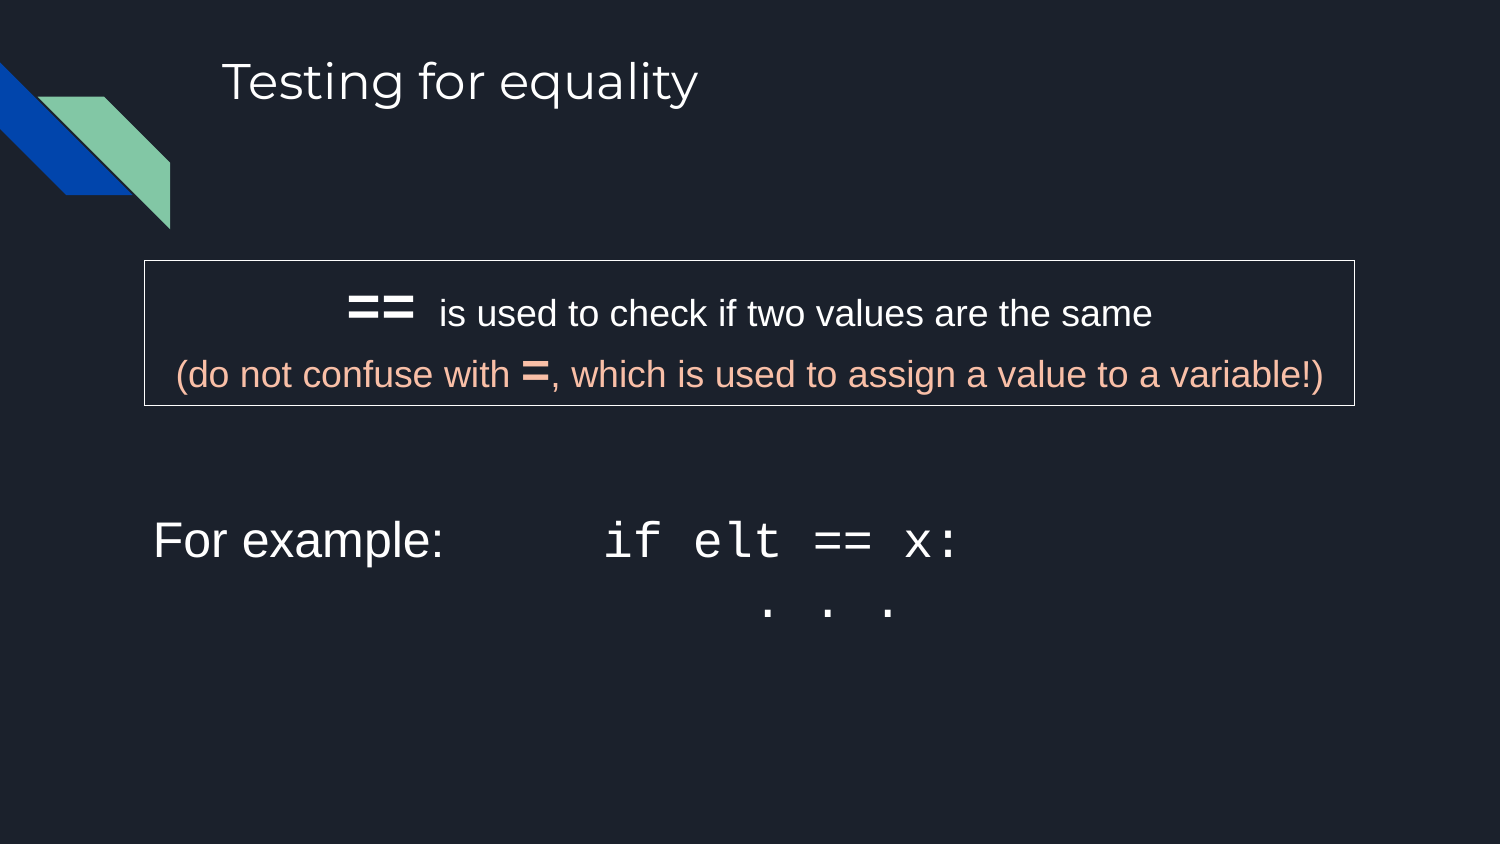

# Testing for equality
== is used to check if two values are the same
(do not confuse with =, which is used to assign a value to a variable!)
For example:		if elt == x:
				. . .